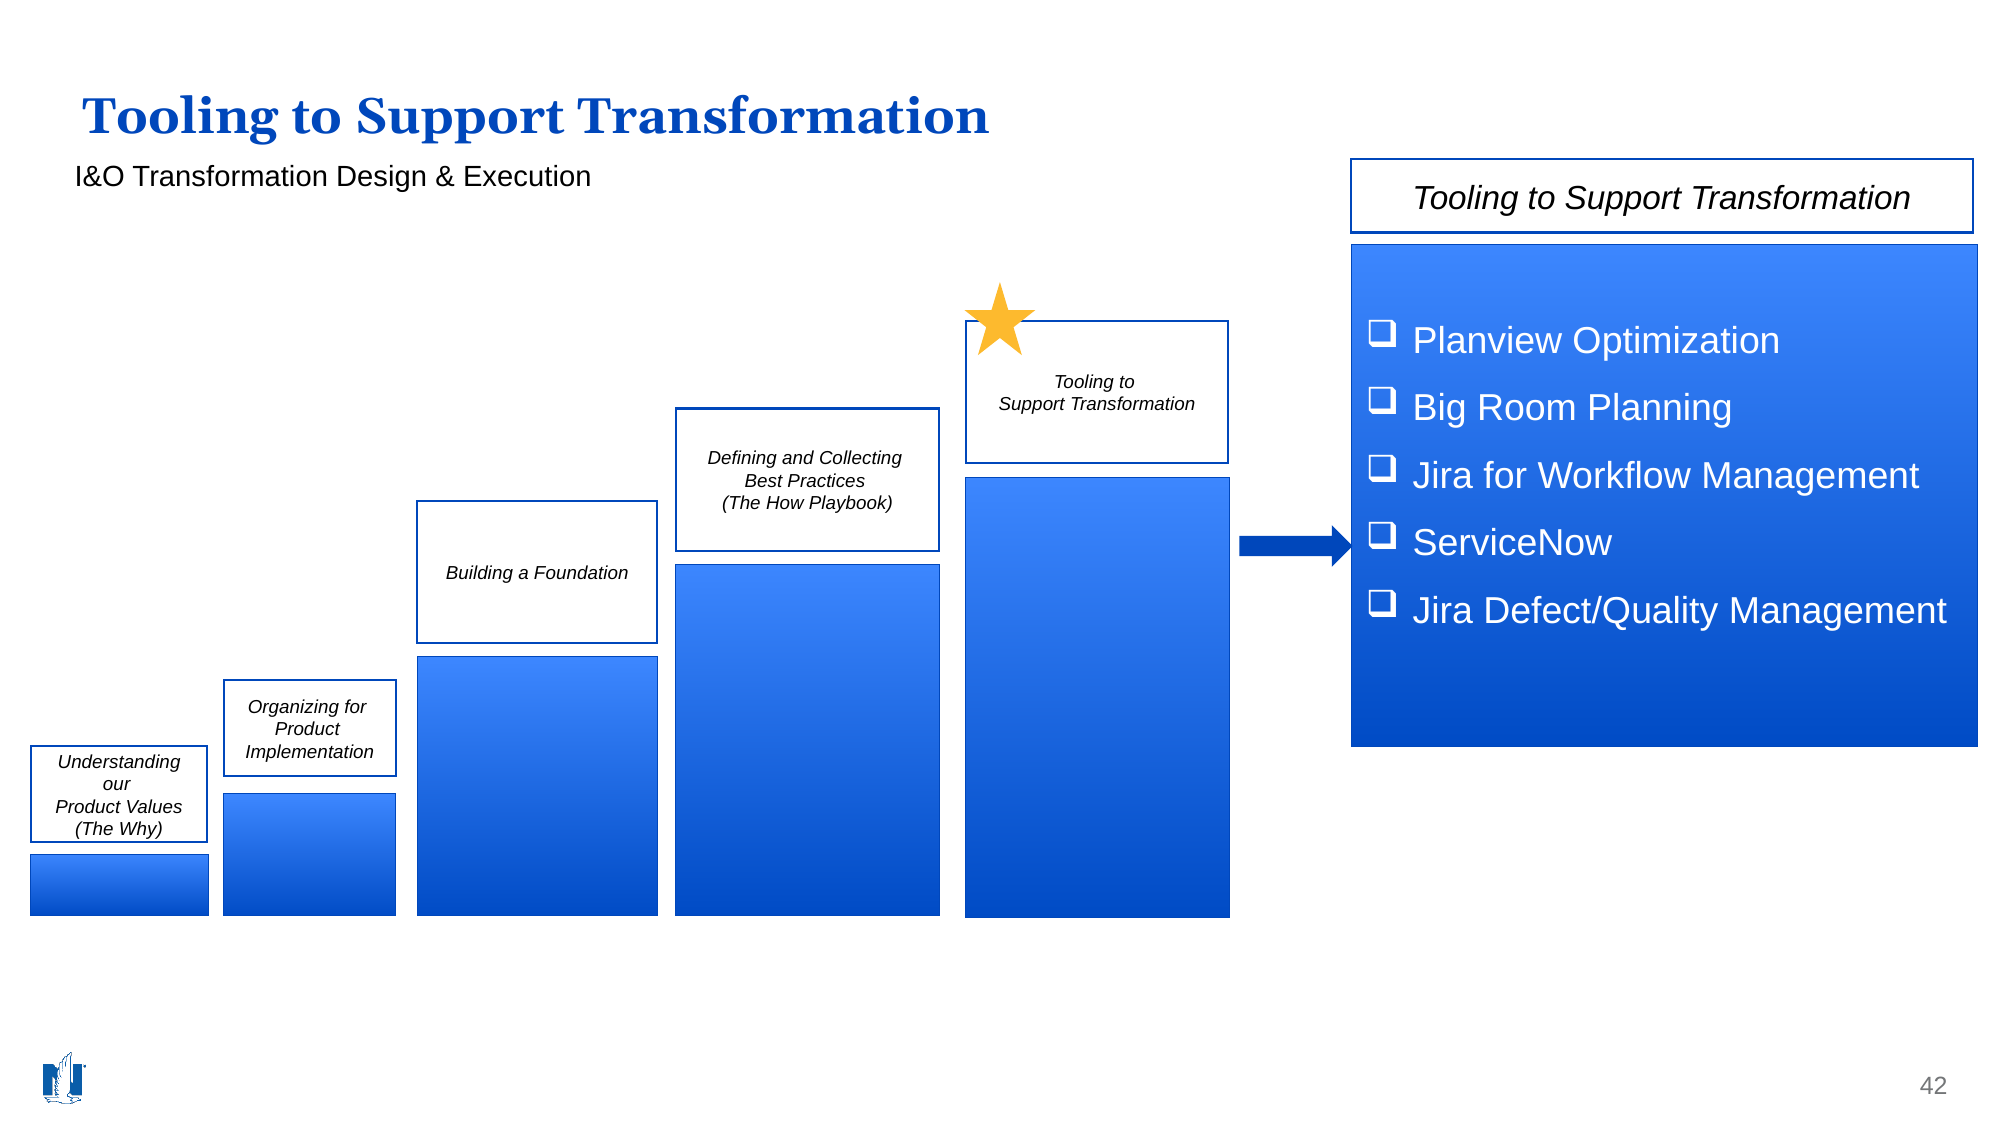

# Tooling to Support Transformation
I&O Transformation Design & Execution
Tooling to Support Transformation
Planview Optimization
Big Room Planning
Jira for Workflow Management
ServiceNow
Jira Defect/Quality Management

Tooling to
Support Transformation
Defining and Collecting
Best Practices
(The How Playbook)

Building a Foundation

Organizing for
Product
Implementation
Understanding our
Product Values
(The Why)

42